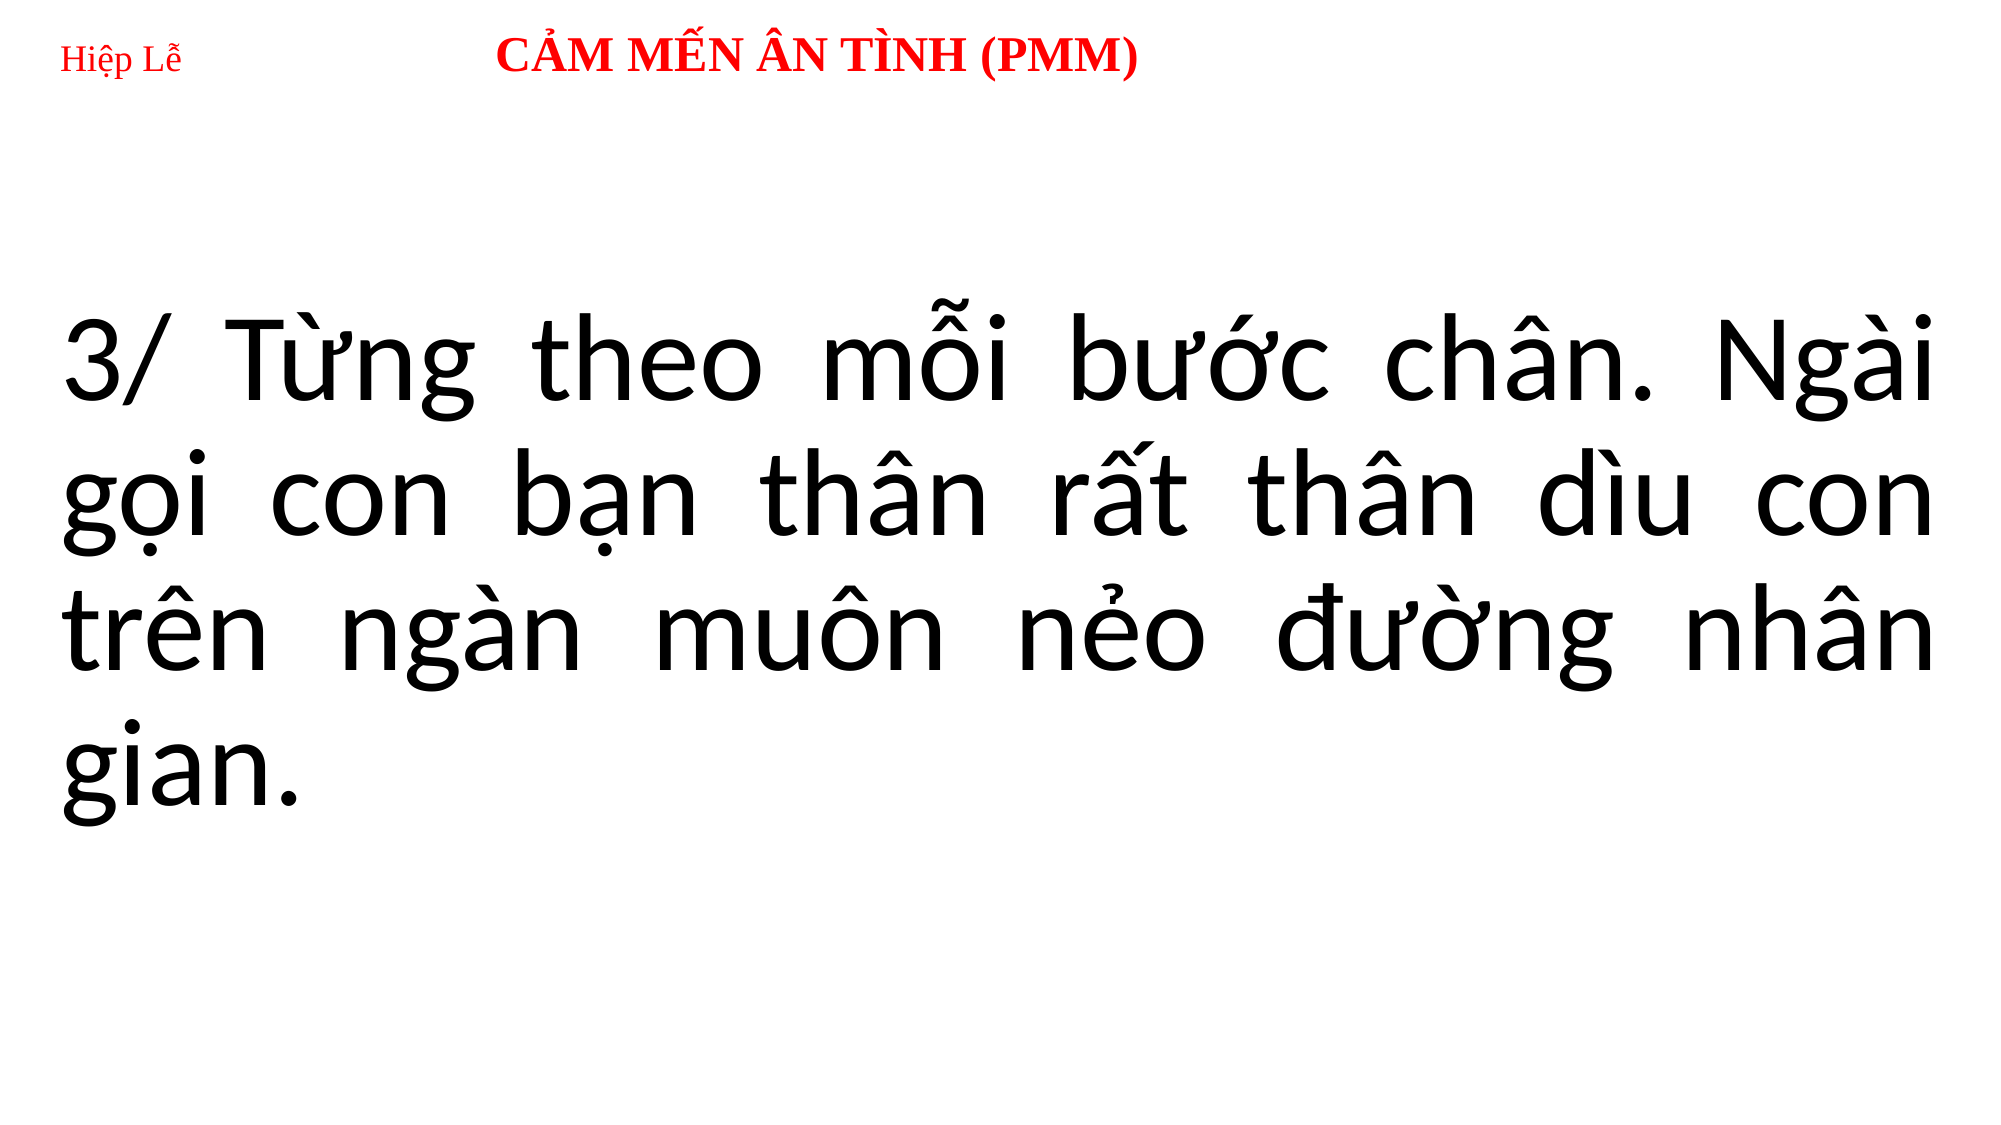

# Hiệp Lễ                                 CẢM MẾN ÂN TÌNH (PMM)
3/ Từng theo mỗi bước chân. Ngài gọi con bạn thân rất thân dìu con trên ngàn muôn nẻo đường nhân gian.